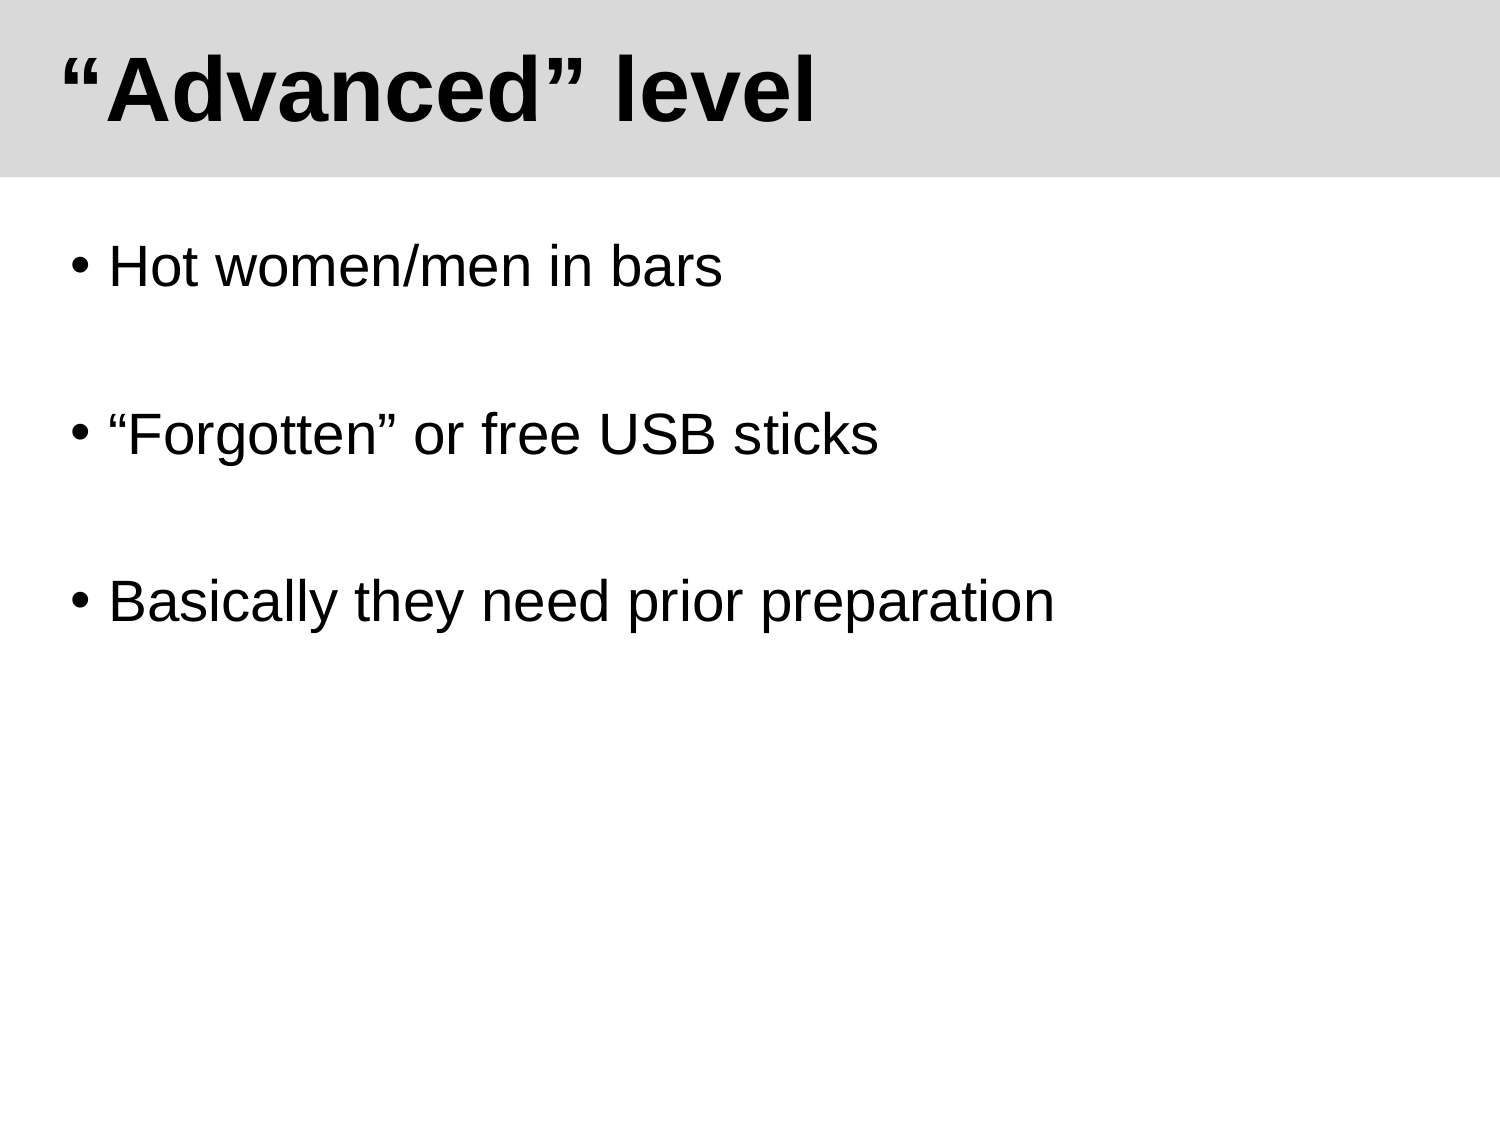

# “Advanced” level
Hot women/men in bars

“Forgotten” or free USB sticks

Basically they need prior preparation